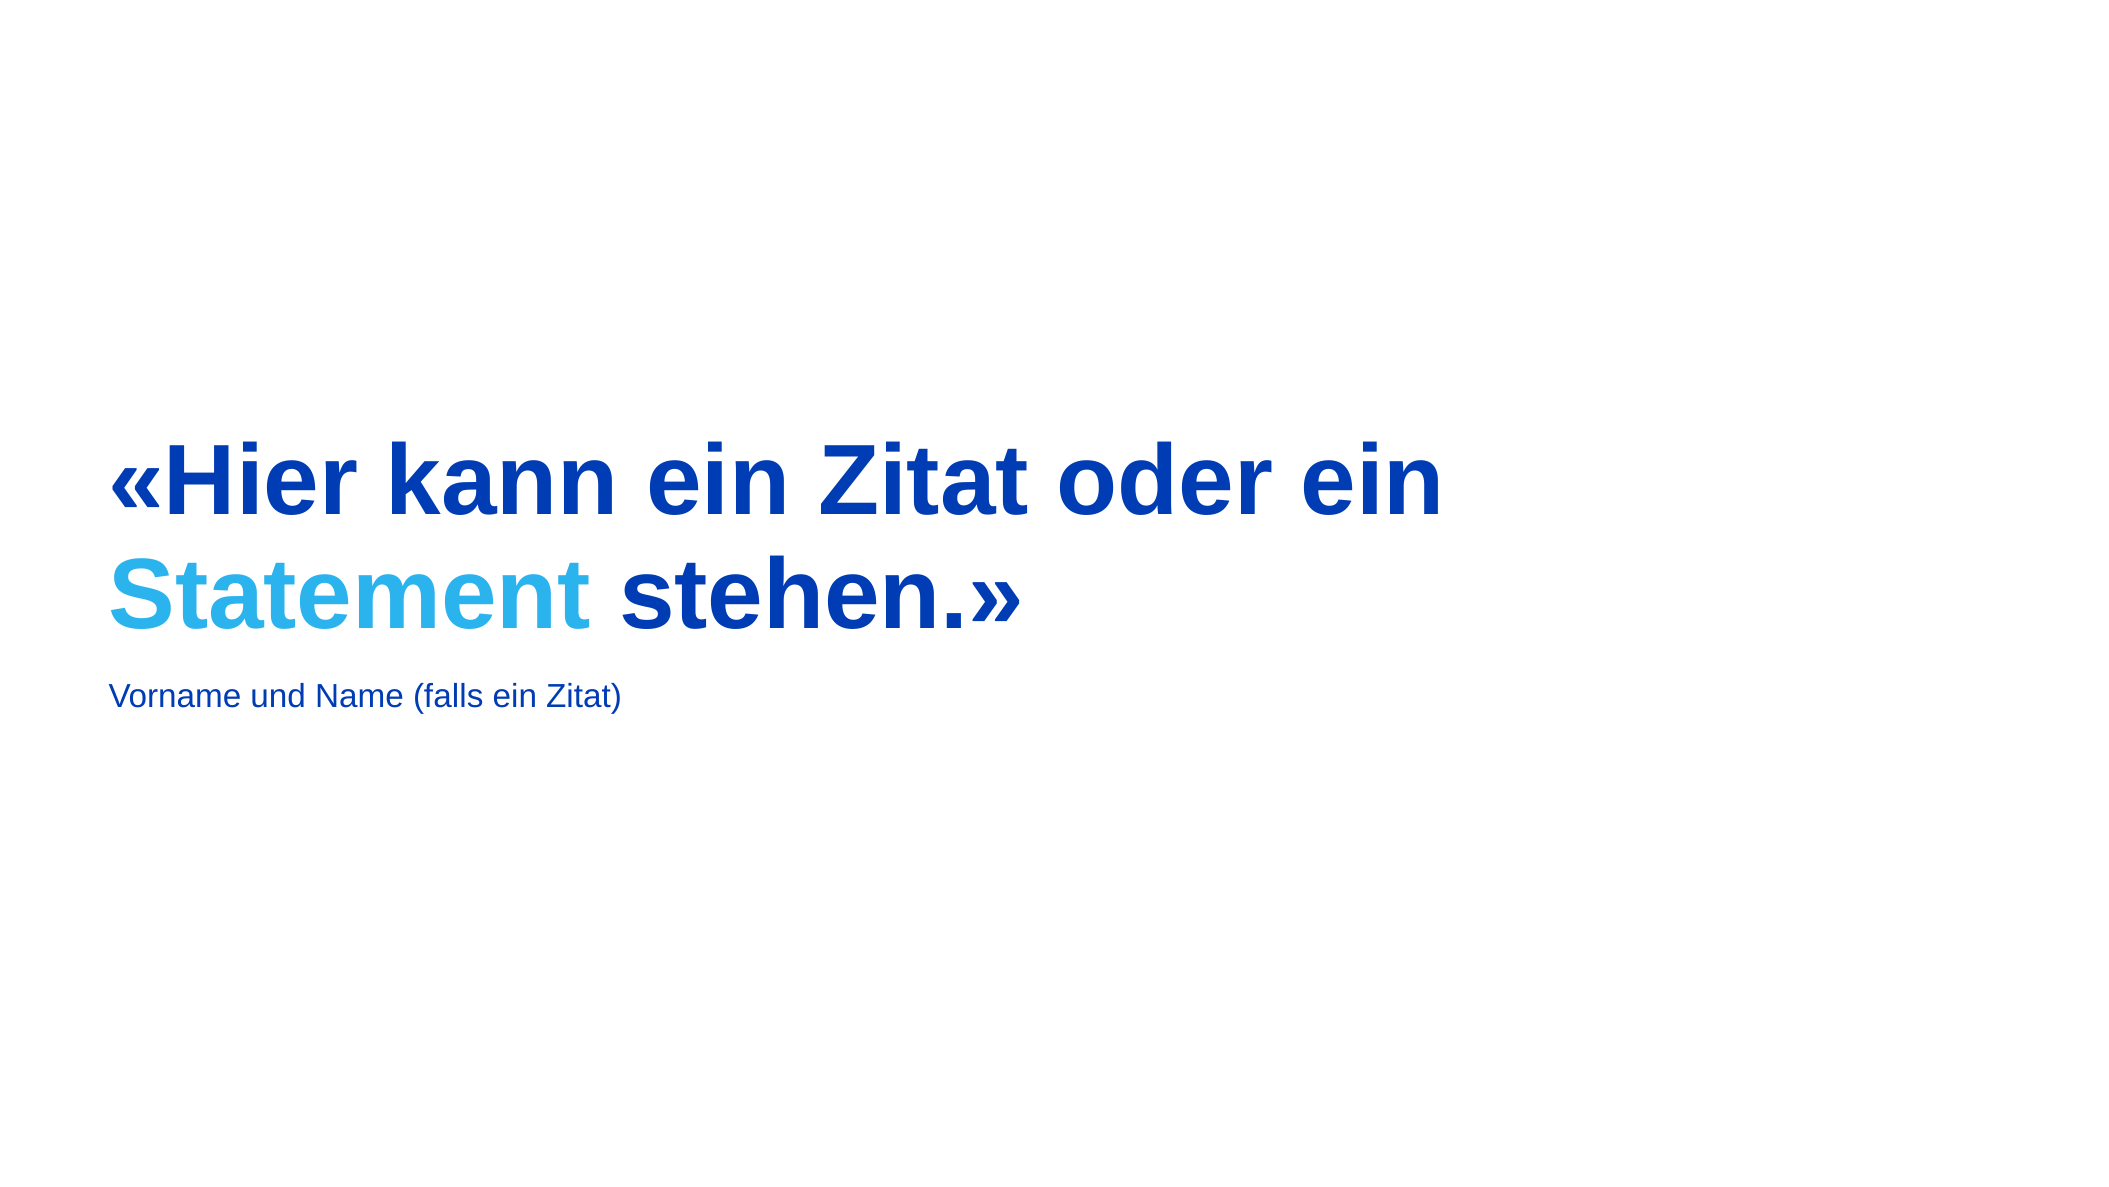

# «Hier kann ein Zitat oder ein Statement stehen.»
Vorname und Name (falls ein Zitat)